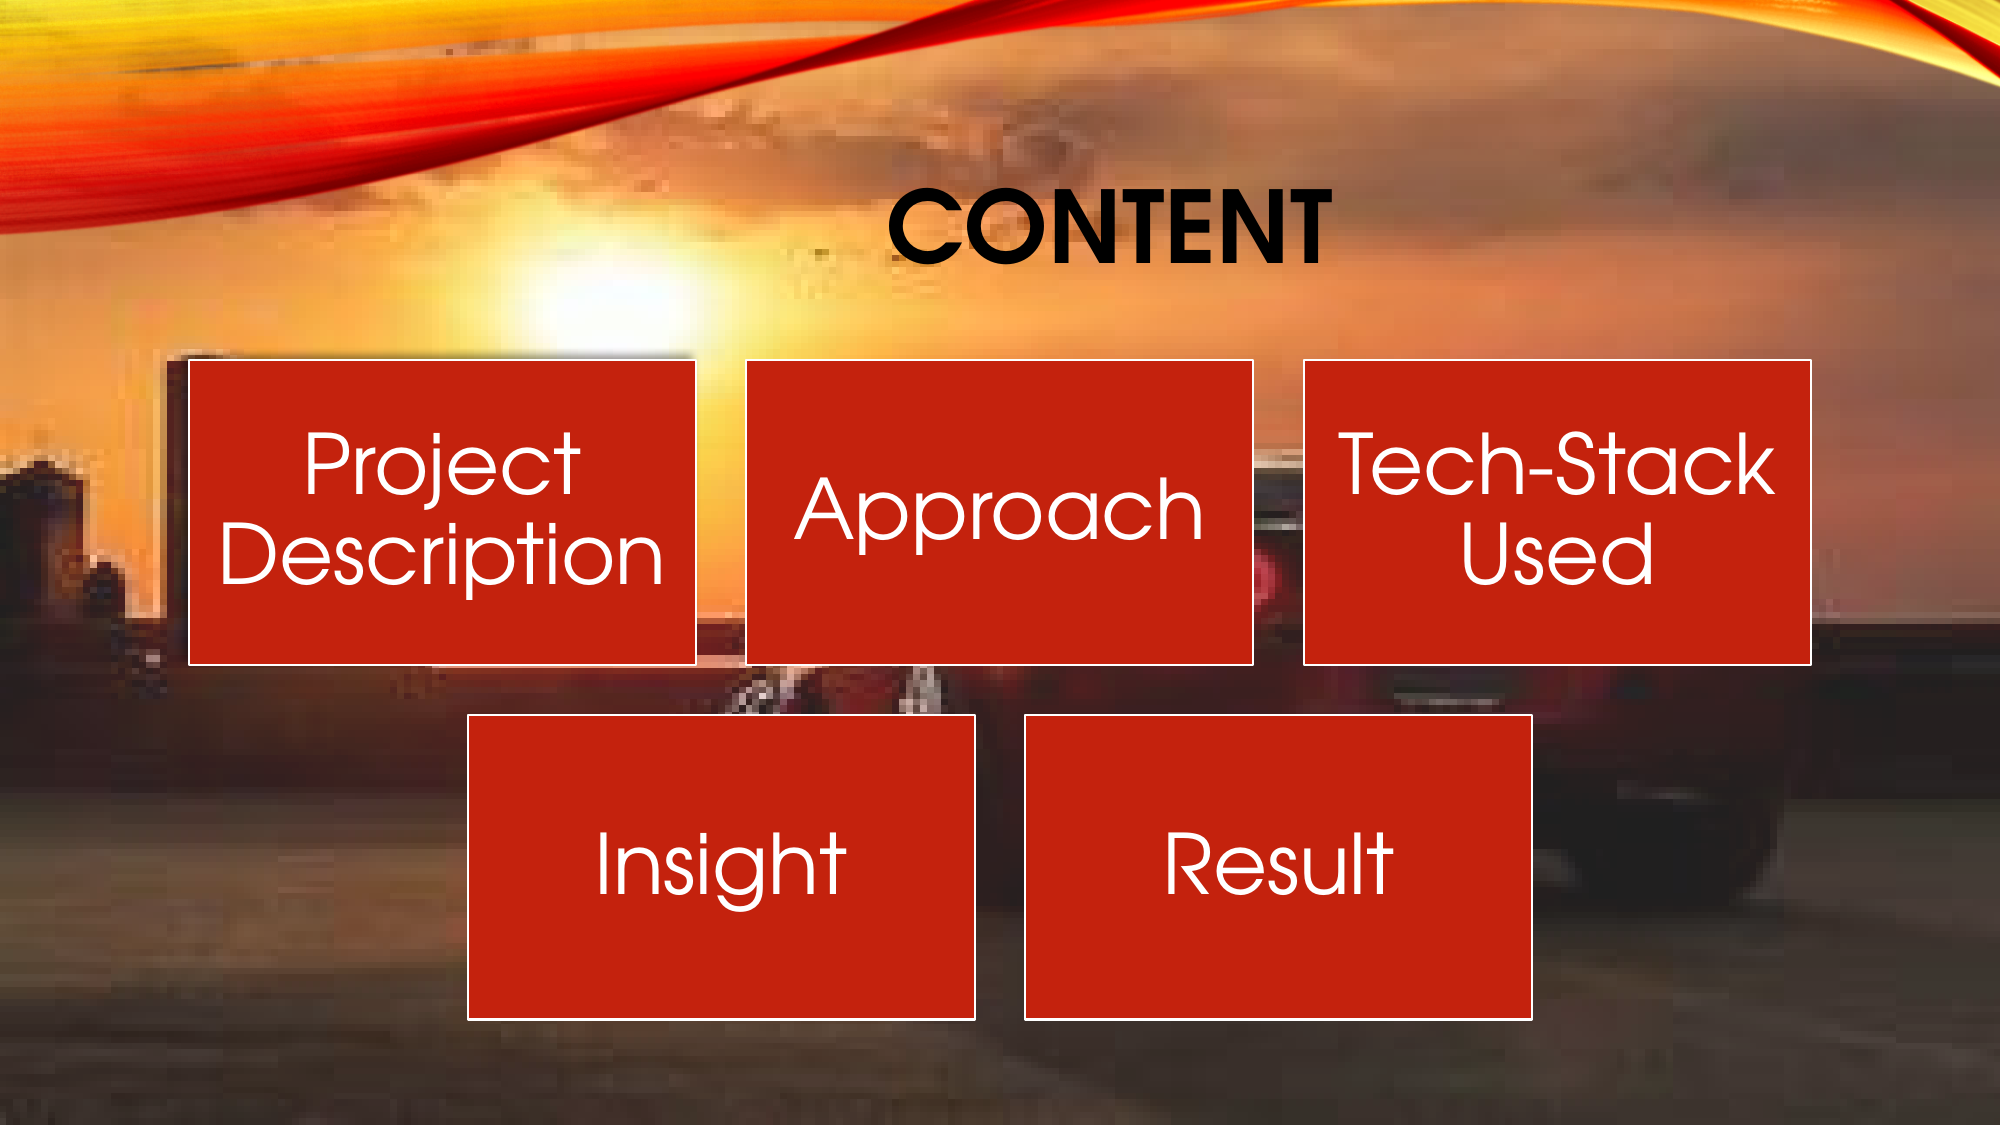

# Content
Project Description
Approach
Tech-Stack Used
Insight
Result